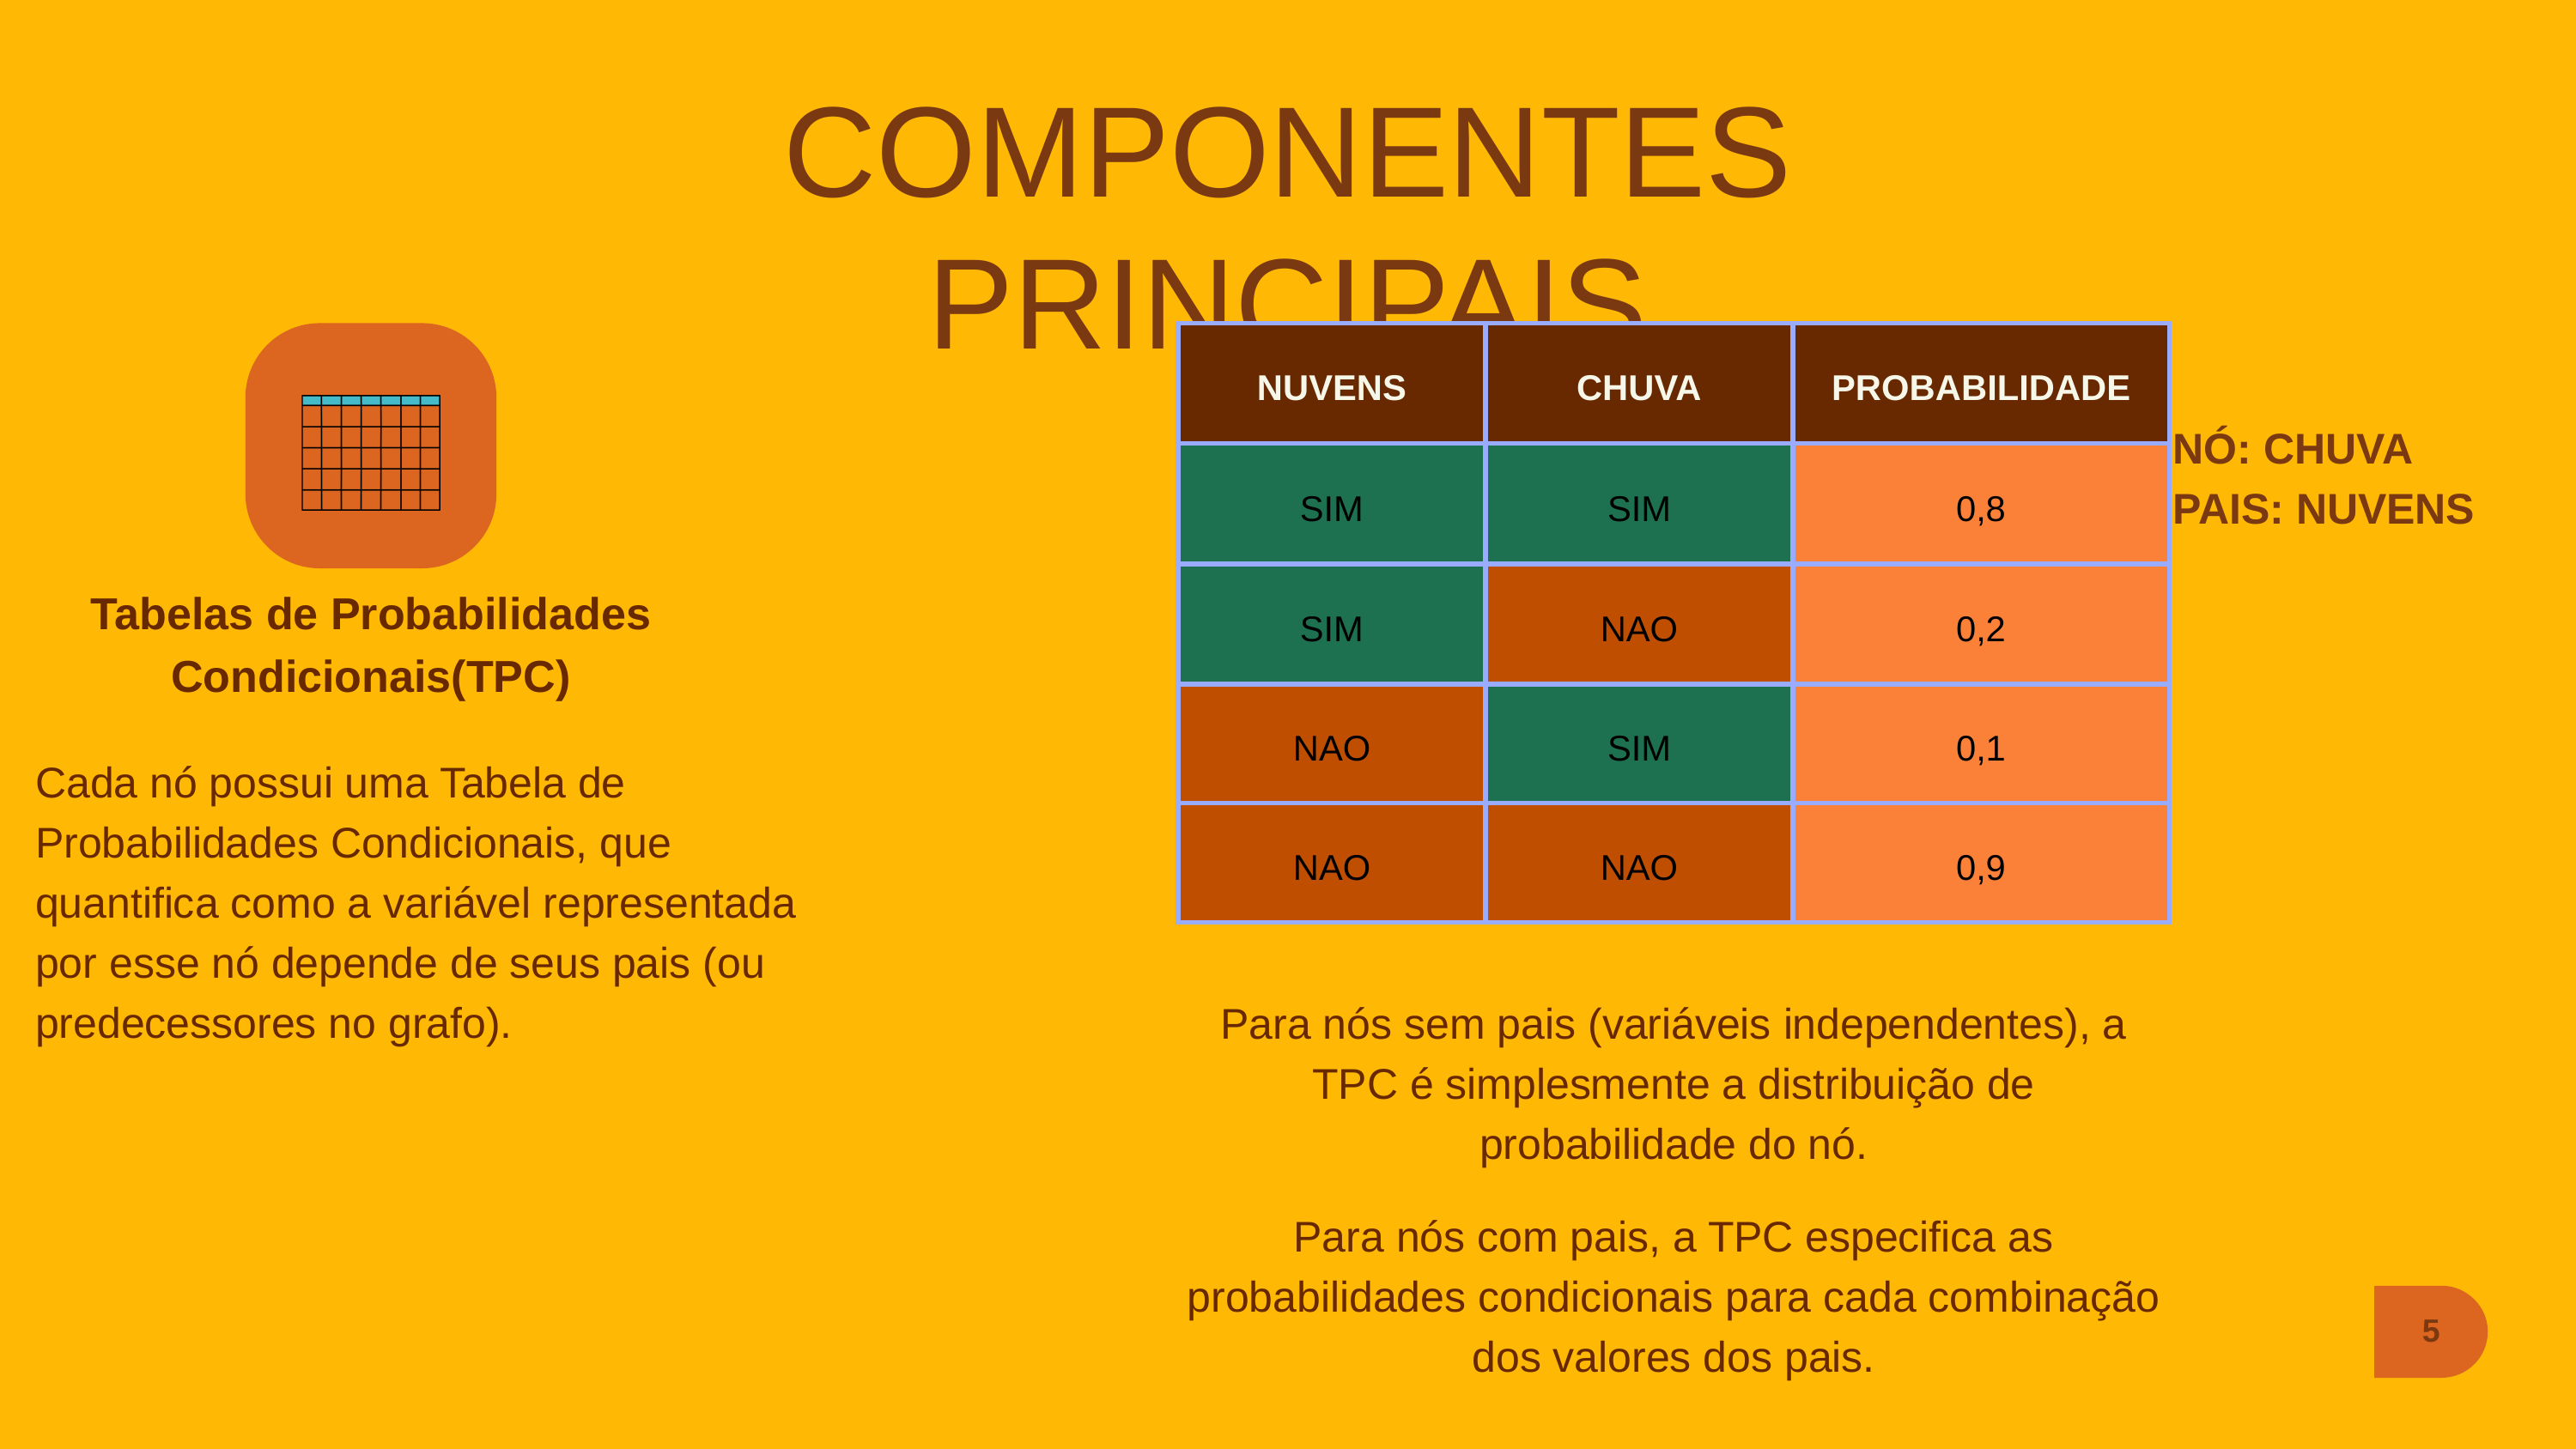

COMPONENTES PRINCIPAIS

| NUVENS | CHUVA | PROBABILIDADE |
| --- | --- | --- |
| SIM | SIM | 0,8 |
| SIM | NAO | 0,2 |
| NAO | SIM | 0,1 |
| NAO | NAO | 0,9 |

NÓ: CHUVA
PAIS: NUVENS
Tabelas de Probabilidades Condicionais(TPC)
Cada nó possui uma Tabela de Probabilidades Condicionais, que quantifica como a variável representada por esse nó depende de seus pais (ou predecessores no grafo).
Para nós sem pais (variáveis independentes), a TPC é simplesmente a distribuição de probabilidade do nó.
Para nós com pais, a TPC especifica as probabilidades condicionais para cada combinação dos valores dos pais.

5